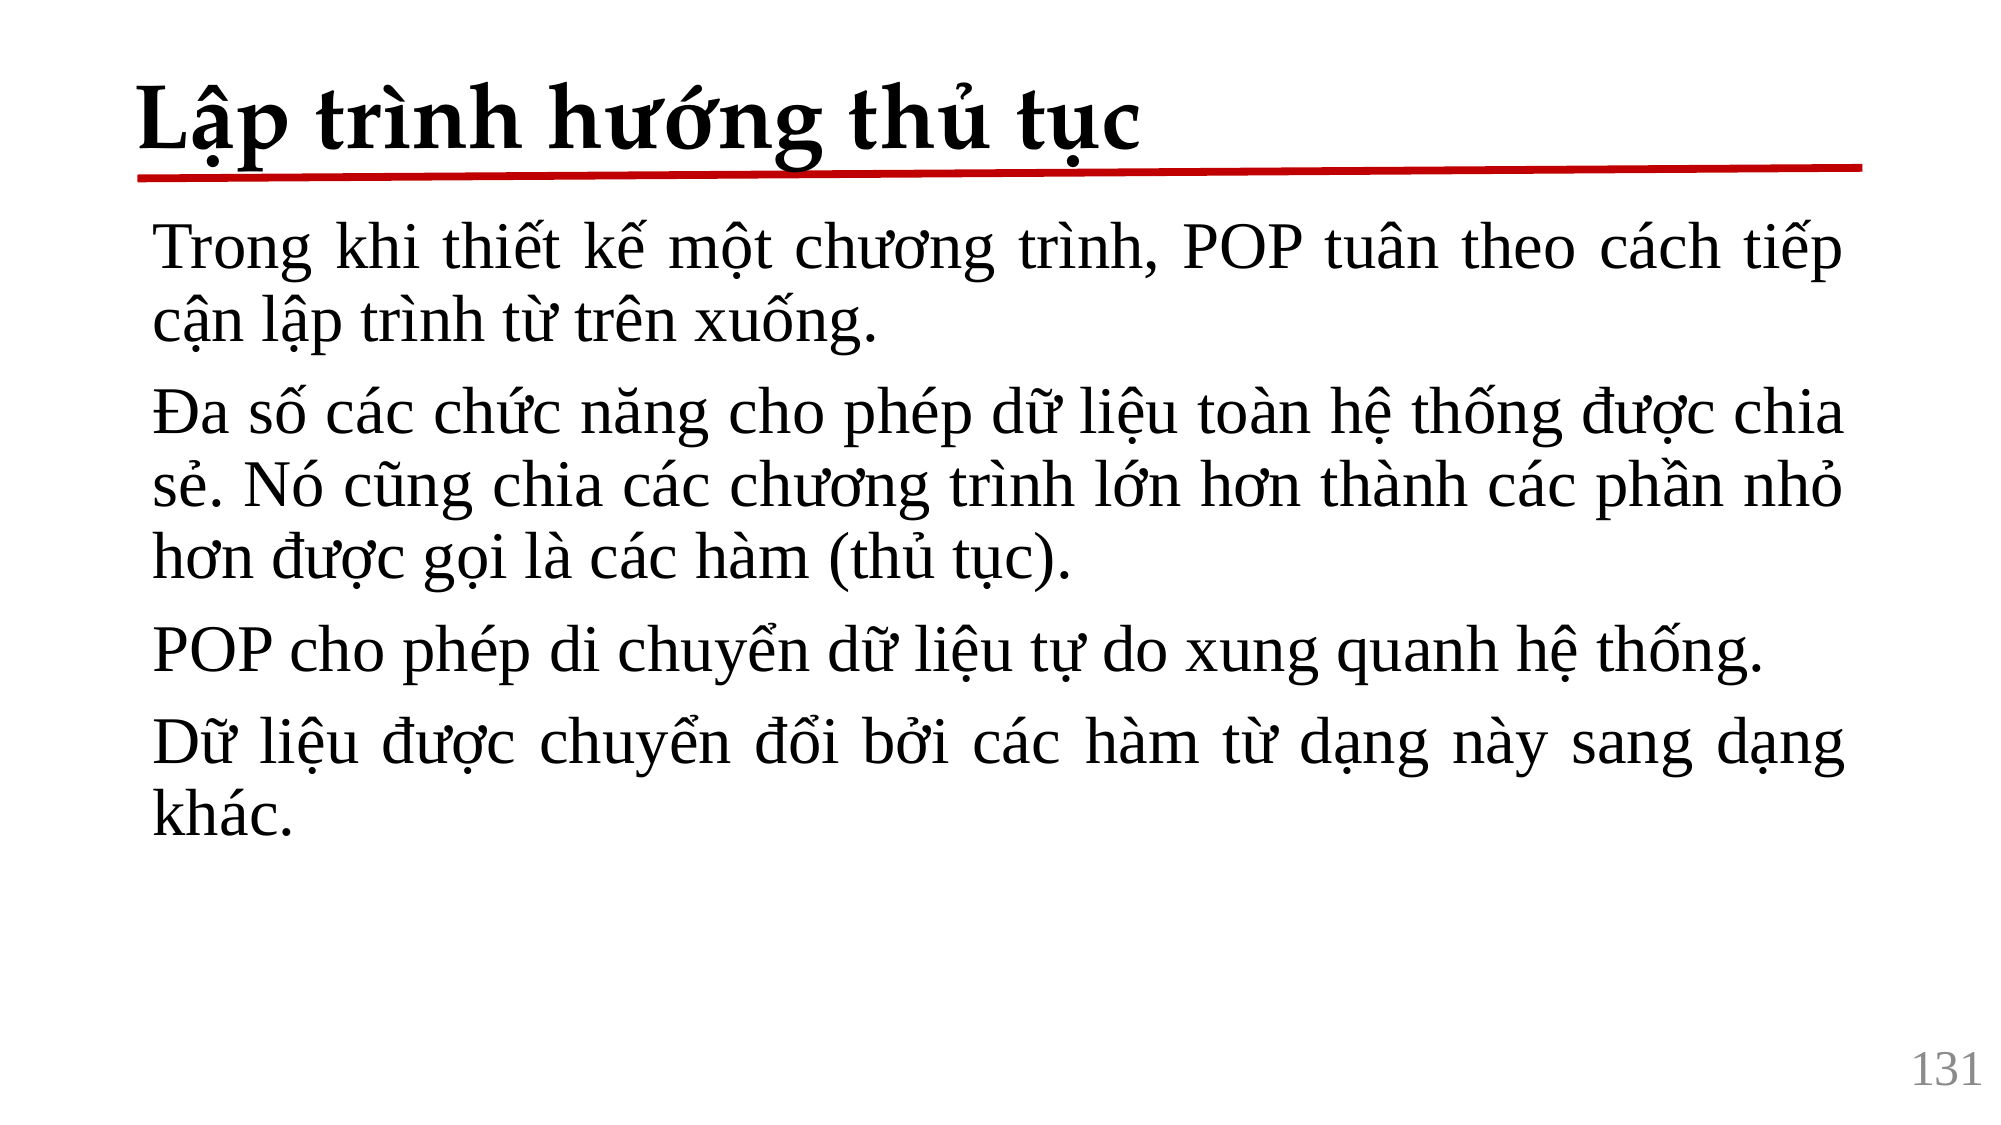

# Lập trình hướng thủ tục
Trong khi thiết kế một chương trình, POP tuân theo cách tiếp cận lập trình từ trên xuống.
Đa số các chức năng cho phép dữ liệu toàn hệ thống được chia sẻ. Nó cũng chia các chương trình lớn hơn thành các phần nhỏ hơn được gọi là các hàm (thủ tục).
POP cho phép di chuyển dữ liệu tự do xung quanh hệ thống.
Dữ liệu được chuyển đổi bởi các hàm từ dạng này sang dạng khác.

131